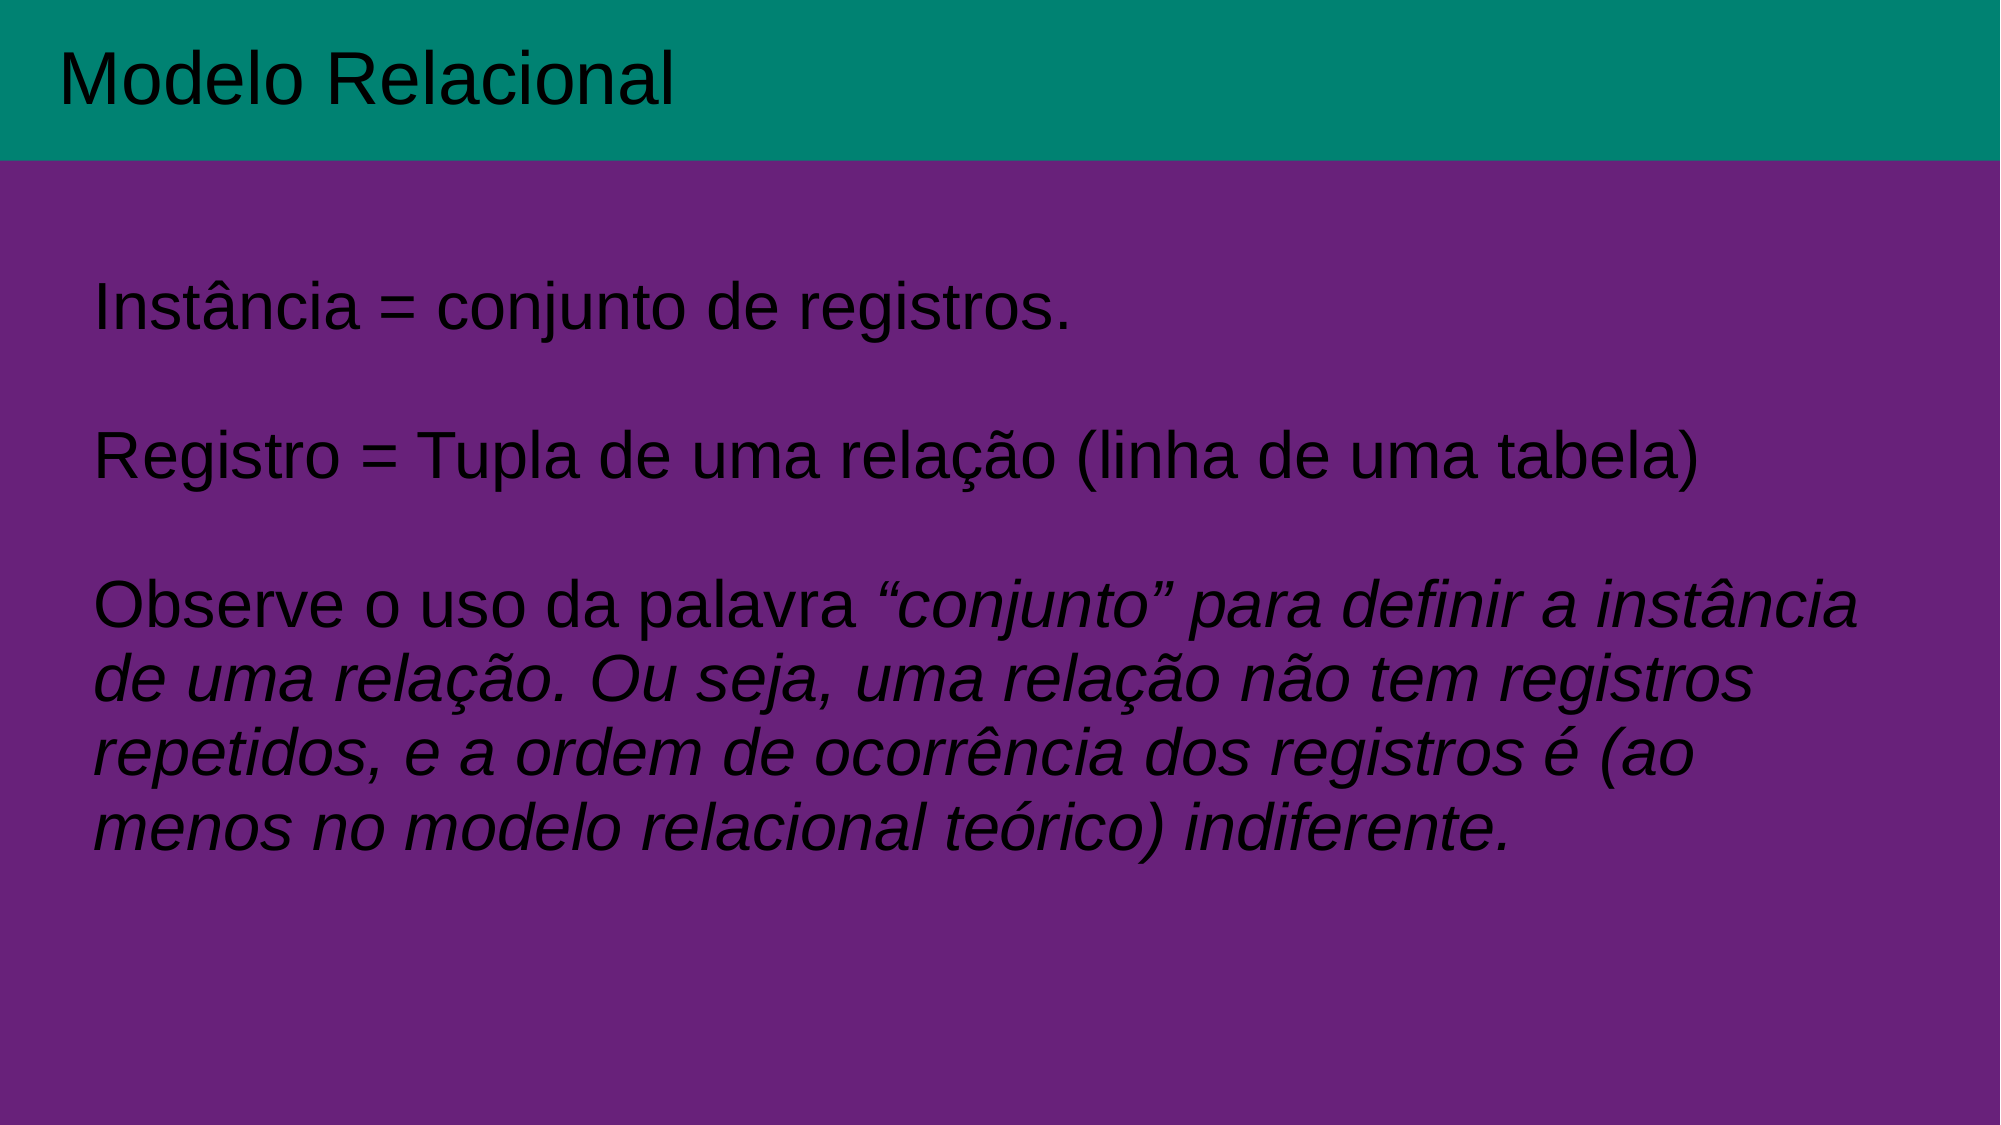

Modelo Relacional
Instância = conjunto de registros.

Registro = Tupla de uma relação (linha de uma tabela)
Observe o uso da palavra “conjunto” para definir a instância de uma relação. Ou seja, uma relação não tem registros repetidos, e a ordem de ocorrência dos registros é (ao menos no modelo relacional teórico) indiferente.